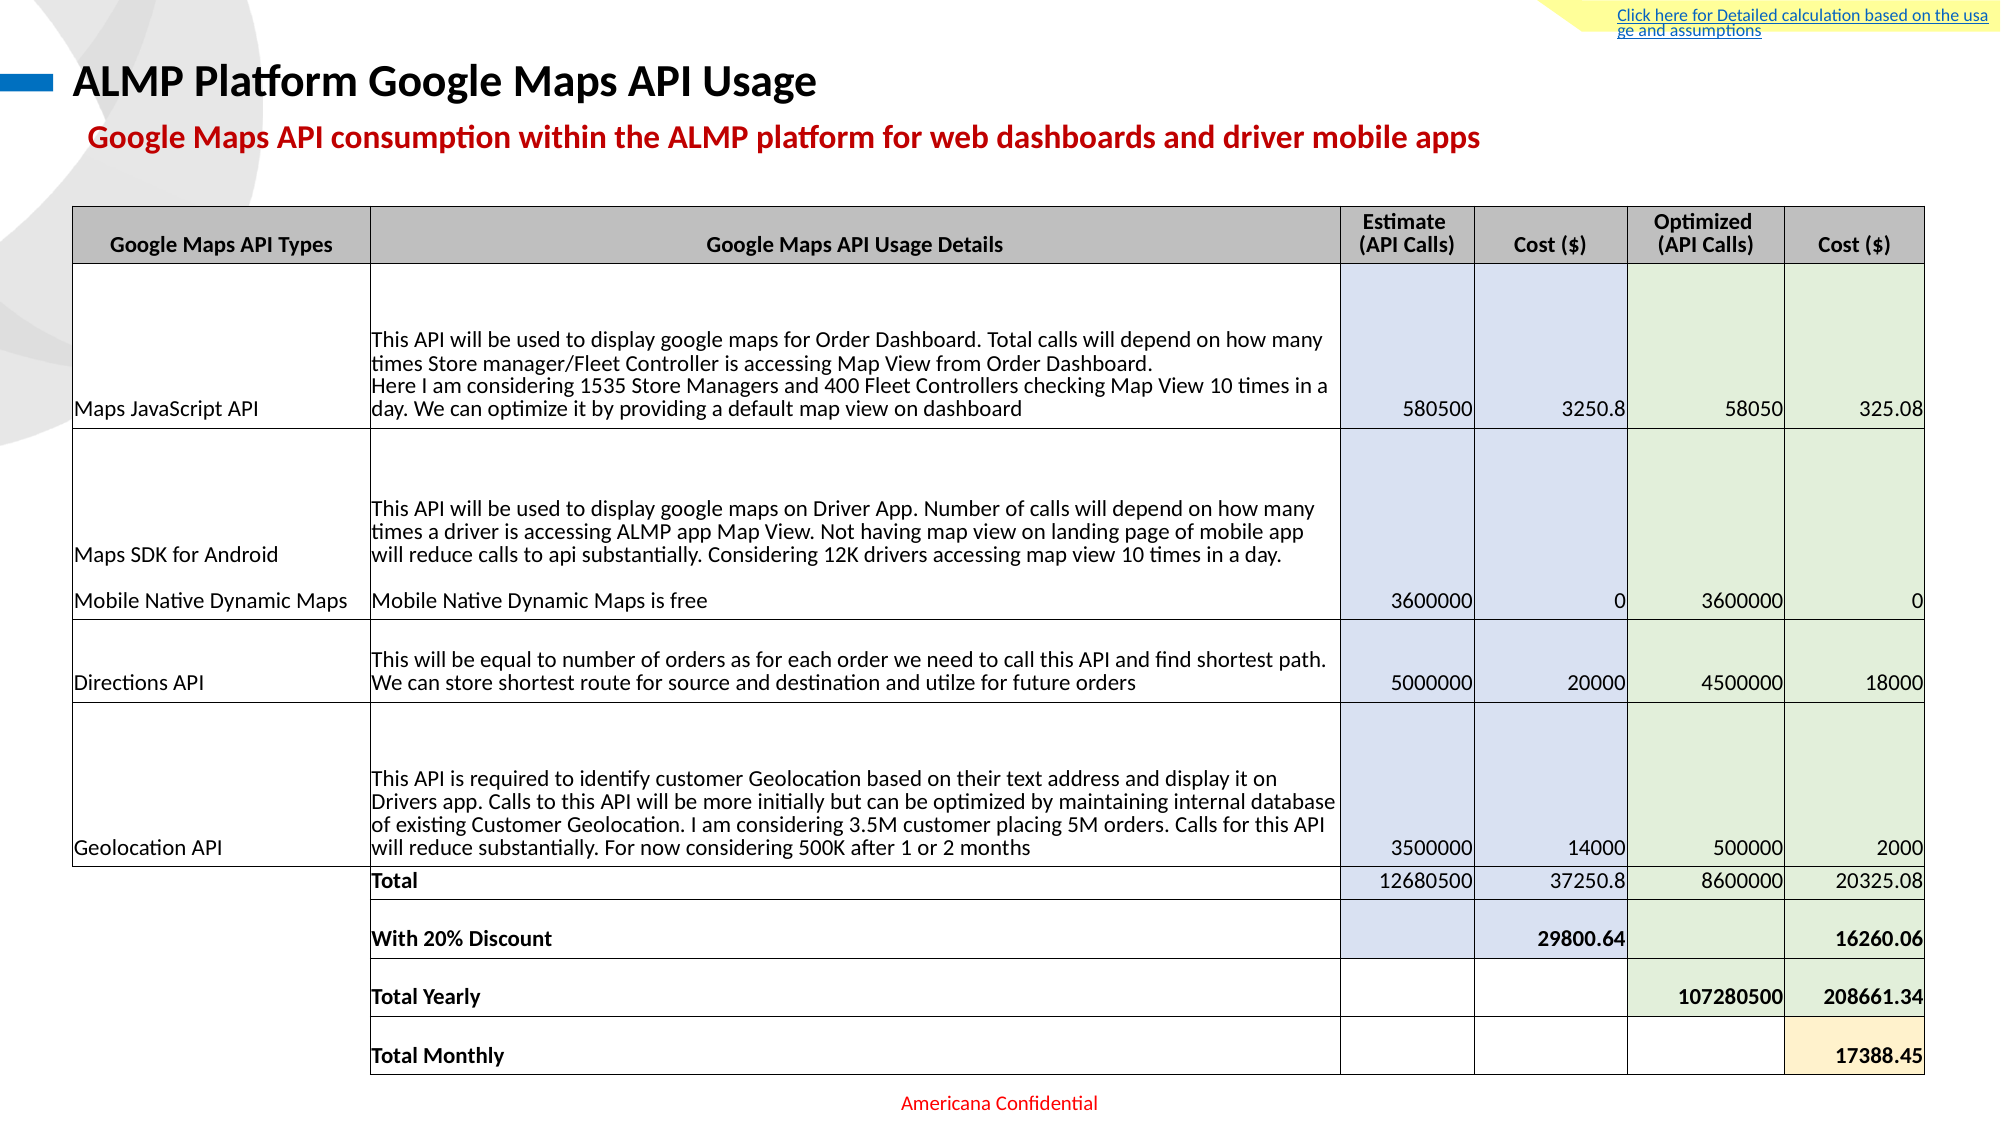

Click here for Detailed calculation based on the usage and assumptions
ALMP Platform Google Maps API Usage
Google Maps API consumption within the ALMP platform for web dashboards and driver mobile apps
| Google Maps API Types | Google Maps API Usage Details | Estimate (API Calls) | Cost ($) | Optimized (API Calls) | Cost ($) |
| --- | --- | --- | --- | --- | --- |
| Maps JavaScript API | This API will be used to display google maps for Order Dashboard. Total calls will depend on how many times Store manager/Fleet Controller is accessing Map View from Order Dashboard. Here I am considering 1535 Store Managers and 400 Fleet Controllers checking Map View 10 times in a day. We can optimize it by providing a default map view on dashboard | 580500 | 3250.8 | 58050 | 325.08 |
| Maps SDK for Android Mobile Native Dynamic Maps | This API will be used to display google maps on Driver App. Number of calls will depend on how many times a driver is accessing ALMP app Map View. Not having map view on landing page of mobile app will reduce calls to api substantially. Considering 12K drivers accessing map view 10 times in a day. Mobile Native Dynamic Maps is free | 3600000 | 0 | 3600000 | 0 |
| Directions API | This will be equal to number of orders as for each order we need to call this API and find shortest path. We can store shortest route for source and destination and utilze for future orders | 5000000 | 20000 | 4500000 | 18000 |
| Geolocation API | This API is required to identify customer Geolocation based on their text address and display it on Drivers app. Calls to this API will be more initially but can be optimized by maintaining internal database of existing Customer Geolocation. I am considering 3.5M customer placing 5M orders. Calls for this API will reduce substantially. For now considering 500K after 1 or 2 months | 3500000 | 14000 | 500000 | 2000 |
|  | Total | 12680500 | 37250.8 | 8600000 | 20325.08 |
|  | With 20% Discount |  | 29800.64 |  | 16260.06 |
|  | Total Yearly |  |  | 107280500 | 208661.34 |
|  | Total Monthly |  |  |  | 17388.45 |